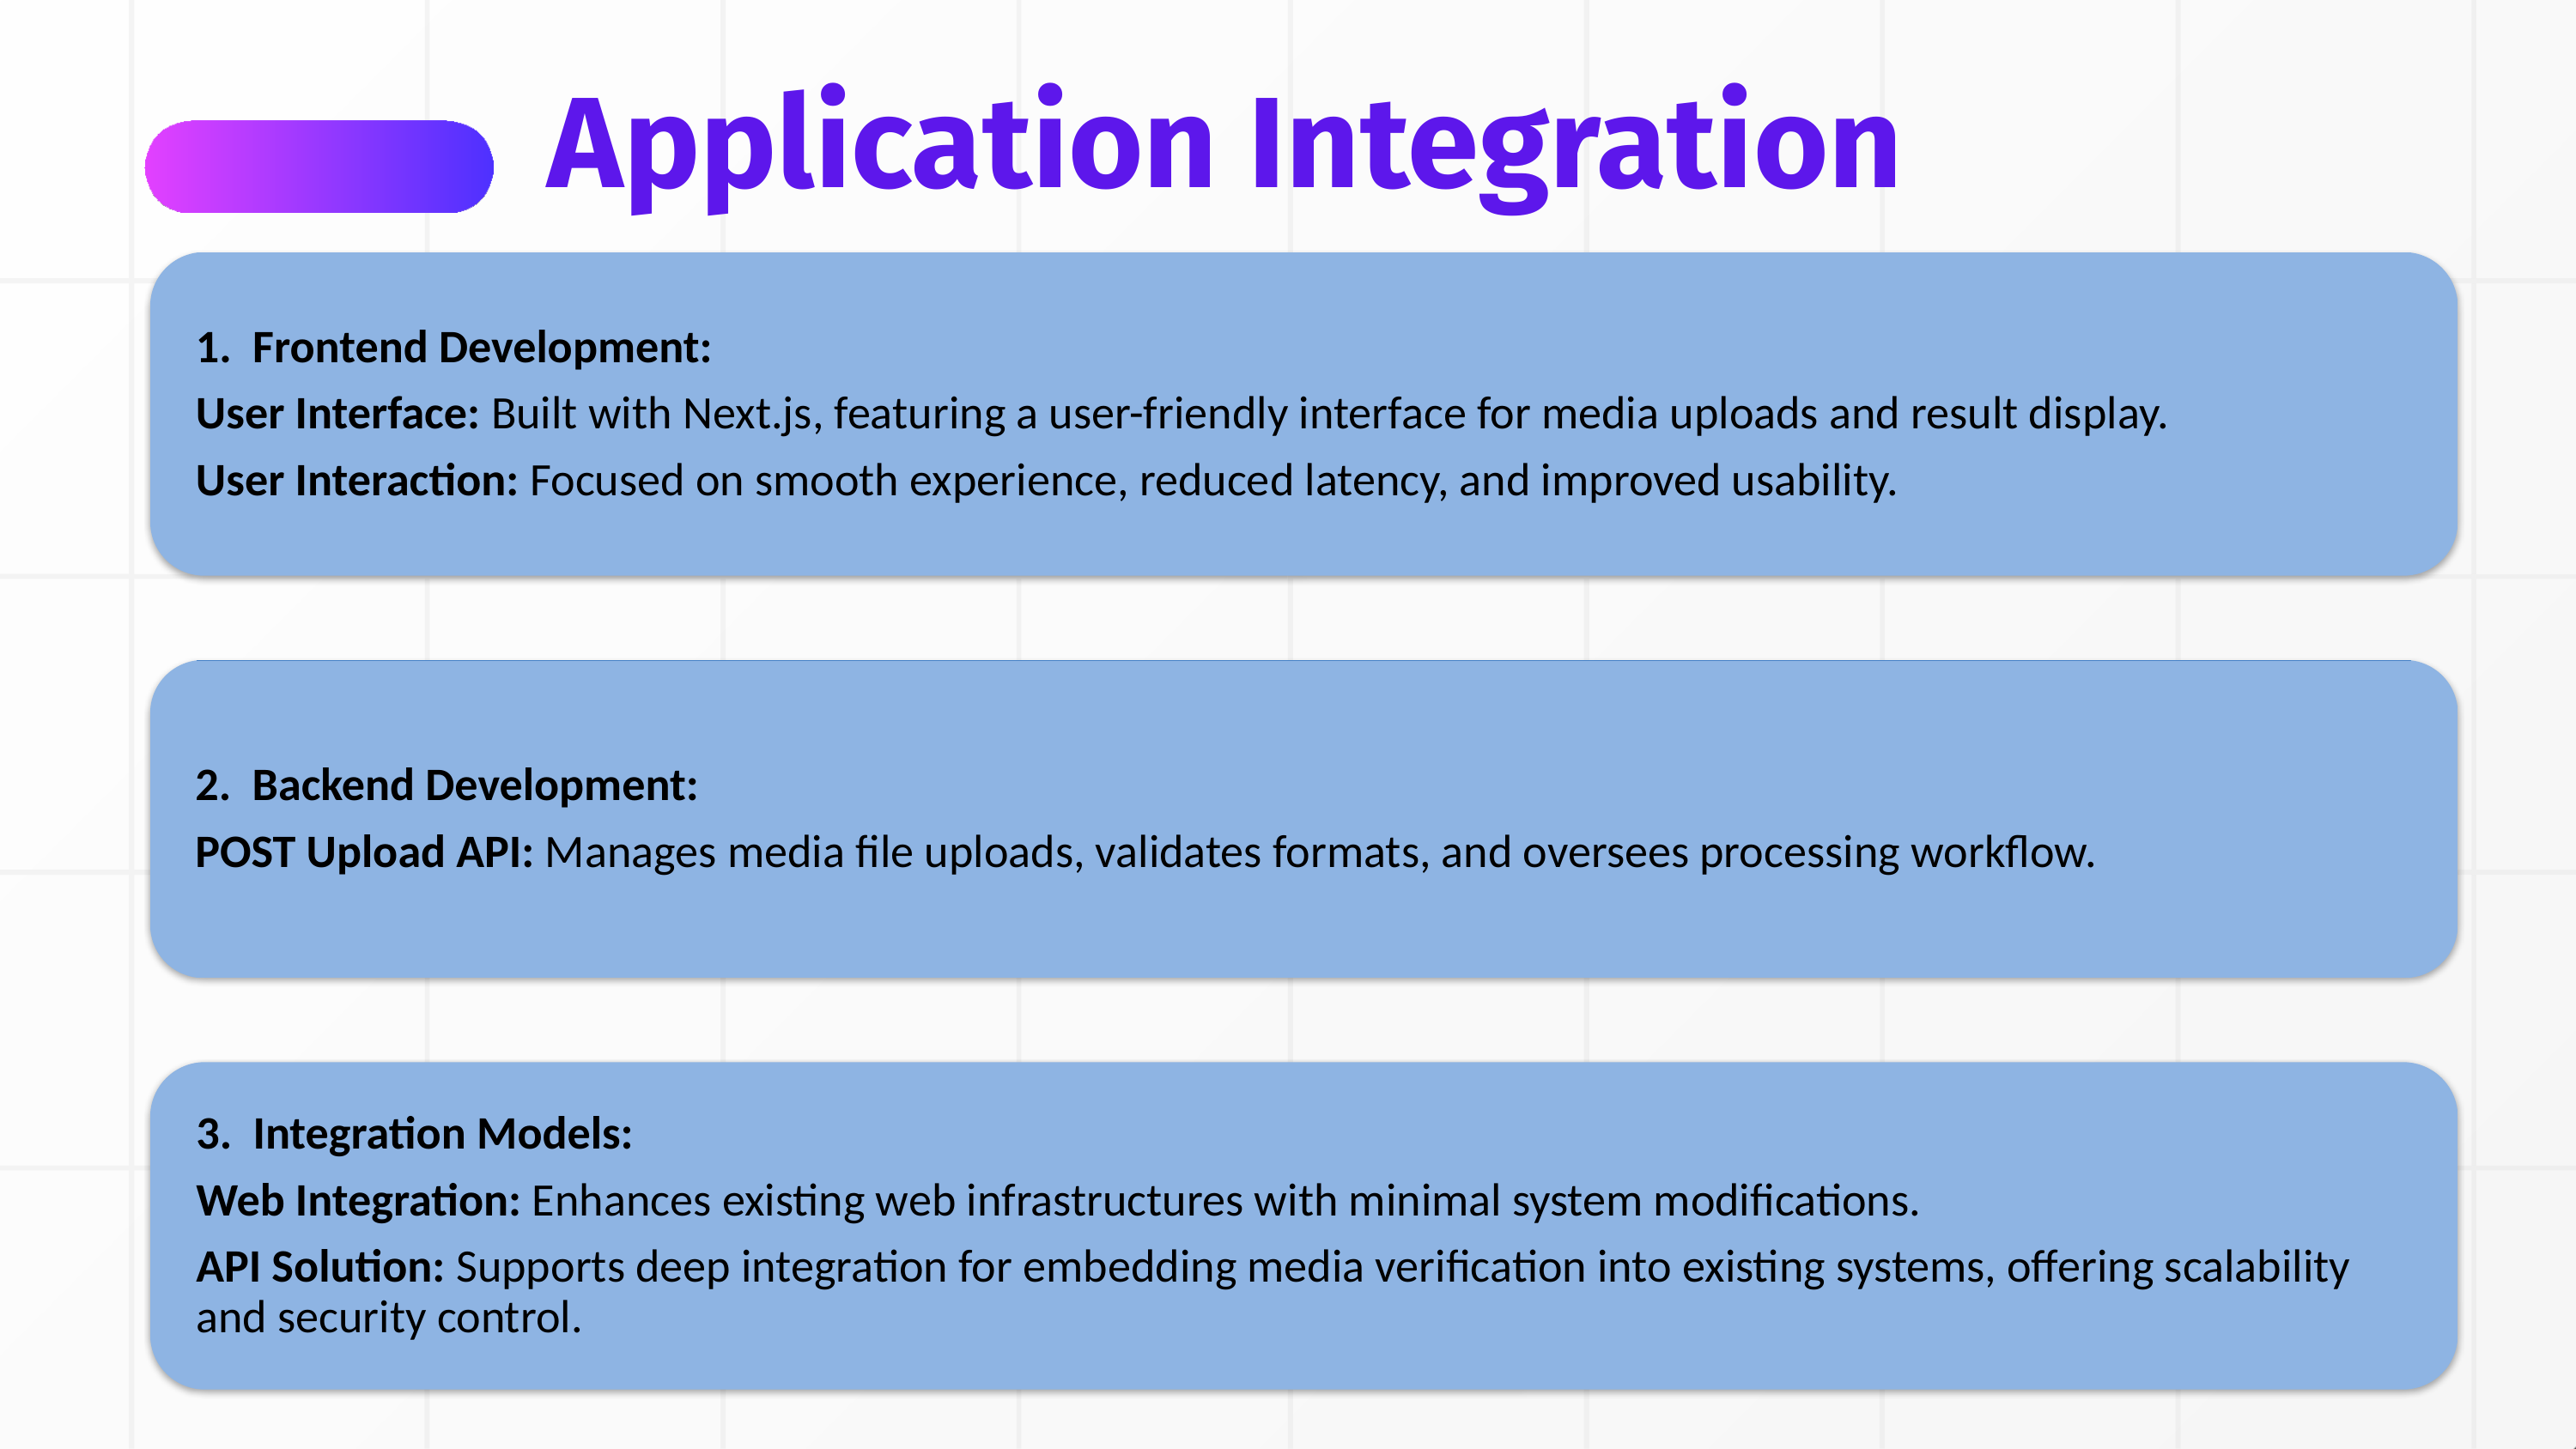

Application Integration
1.  Frontend Development:
User Interface: Built with Next.js, featuring a user-friendly interface for media uploads and result display.
User Interaction: Focused on smooth experience, reduced latency, and improved usability.
2.  Backend Development:
POST Upload API: Manages media file uploads, validates formats, and oversees processing workflow.
3.  Integration Models:
Web Integration: Enhances existing web infrastructures with minimal system modifications.
API Solution: Supports deep integration for embedding media verification into existing systems, offering scalability and security control.